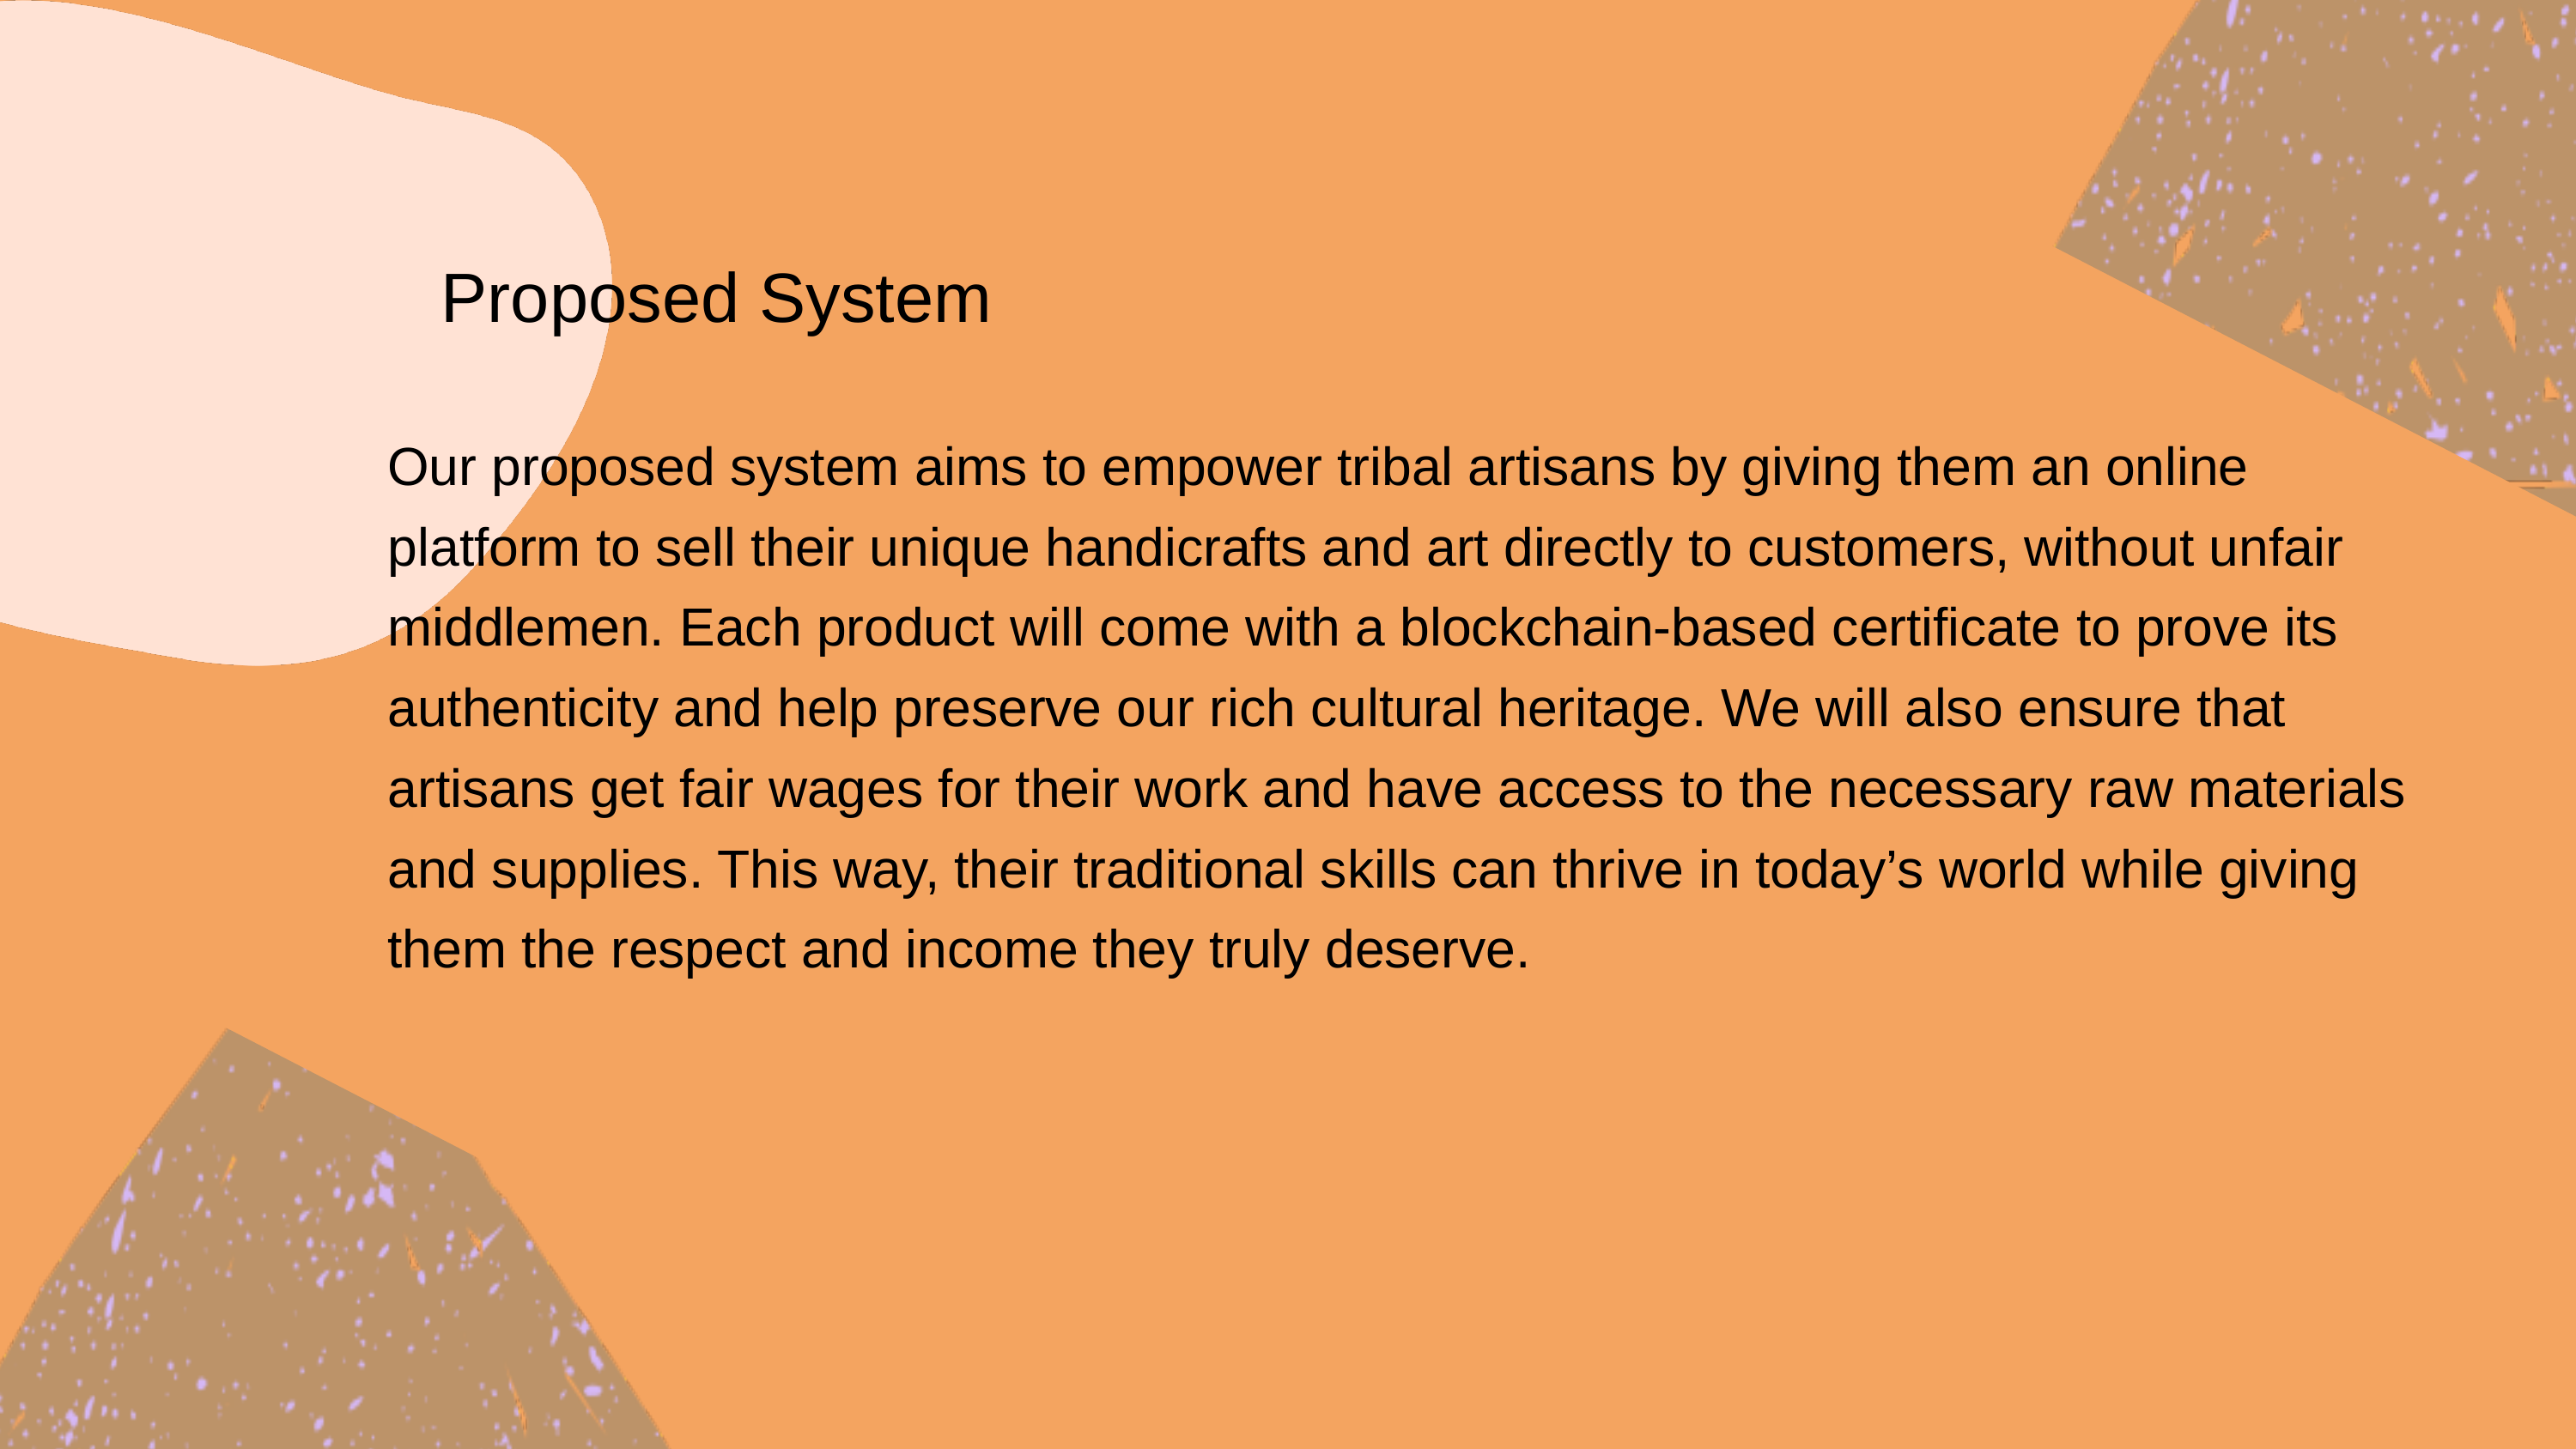

Proposed System
Our proposed system aims to empower tribal artisans by giving them an online platform to sell their unique handicrafts and art directly to customers, without unfair middlemen. Each product will come with a blockchain-based certificate to prove its authenticity and help preserve our rich cultural heritage. We will also ensure that artisans get fair wages for their work and have access to the necessary raw materials and supplies. This way, their traditional skills can thrive in today’s world while giving them the respect and income they truly deserve.